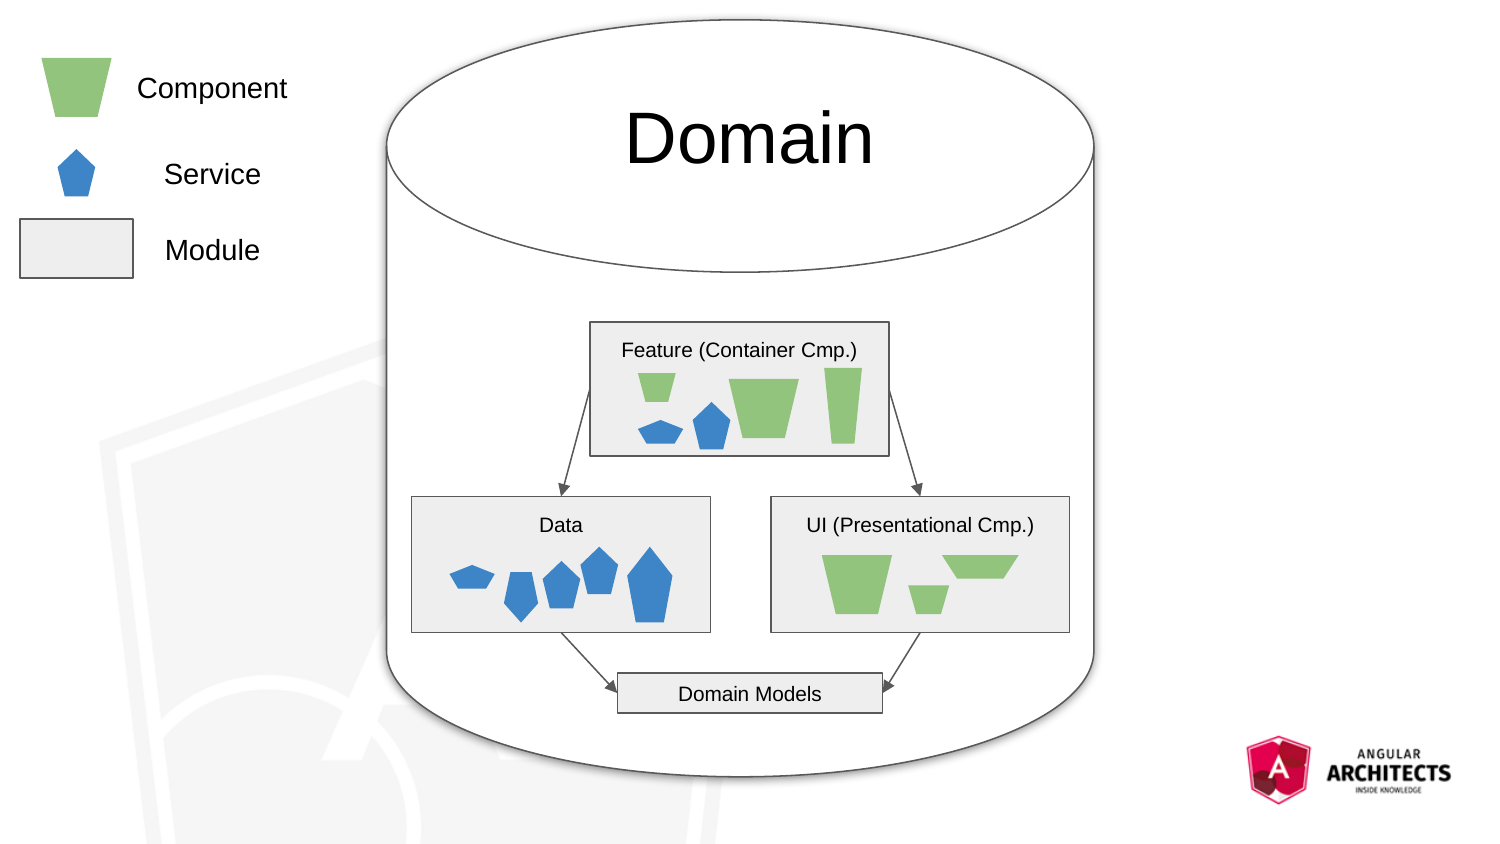

Component

Domain
Service

Module

Feature (Container Cmp.)

Data
UI (Presentational Cmp.)

Domain Models